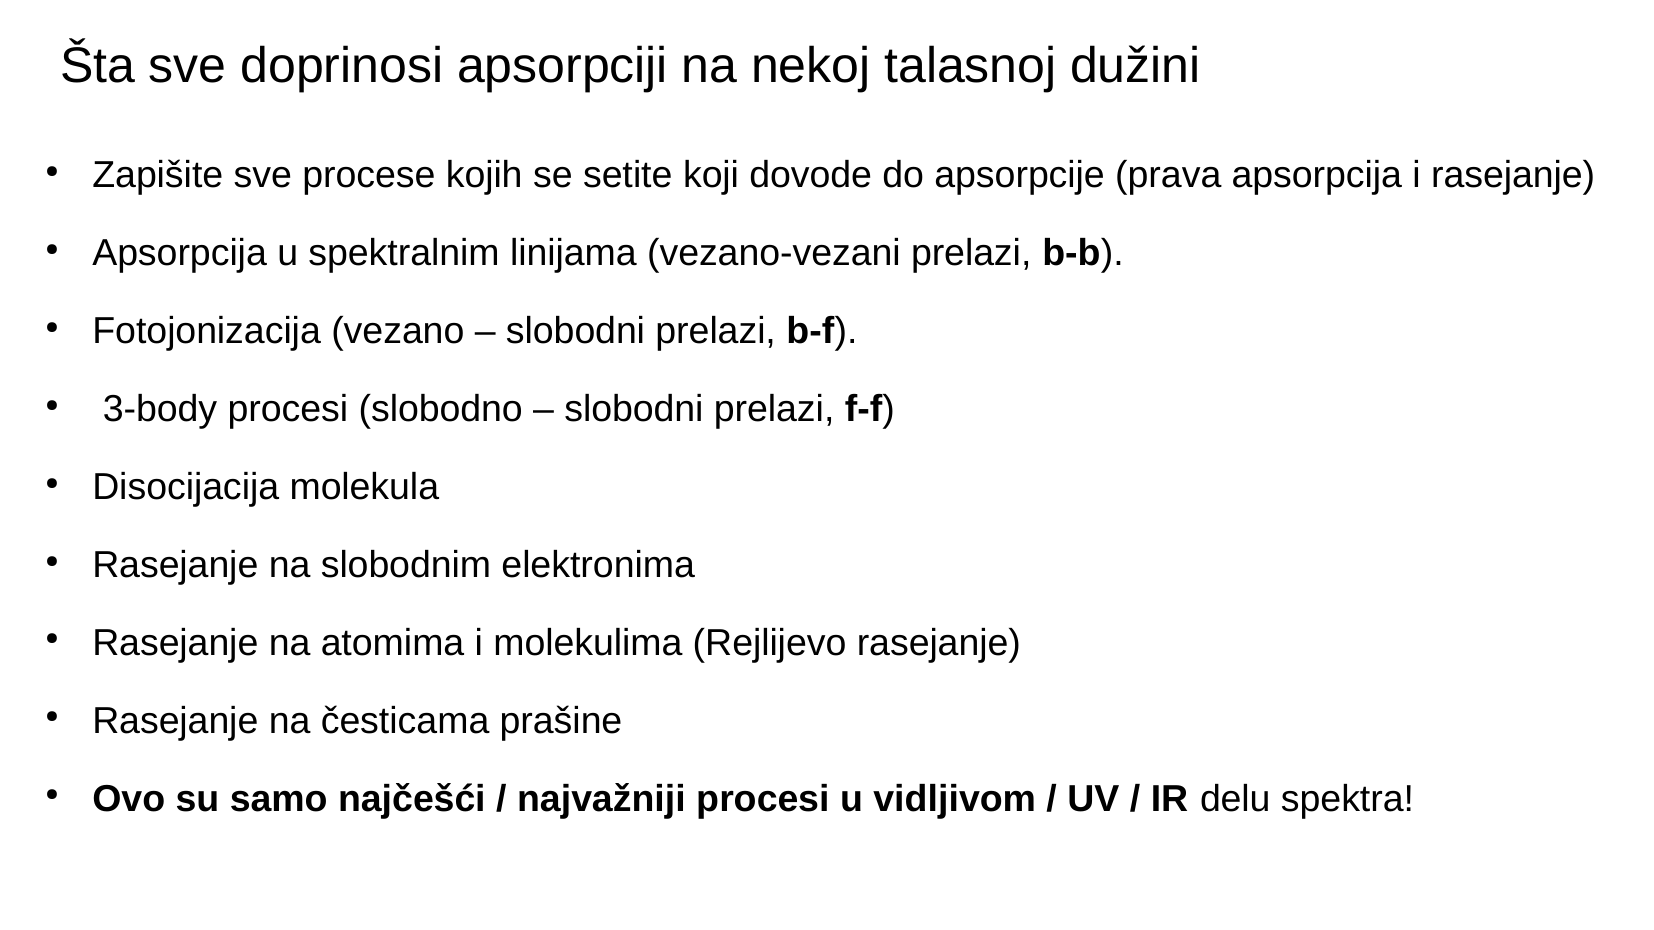

Šta sve doprinosi apsorpciji na nekoj talasnoj dužini
Zapišite sve procese kojih se setite koji dovode do apsorpcije (prava apsorpcija i rasejanje)
Apsorpcija u spektralnim linijama (vezano-vezani prelazi, b-b).
Fotojonizacija (vezano – slobodni prelazi, b-f).
 3-body procesi (slobodno – slobodni prelazi, f-f)
Disocijacija molekula
Rasejanje na slobodnim elektronima
Rasejanje na atomima i molekulima (Rejlijevo rasejanje)
Rasejanje na česticama prašine
Ovo su samo najčešći / najvažniji procesi u vidljivom / UV / IR delu spektra!